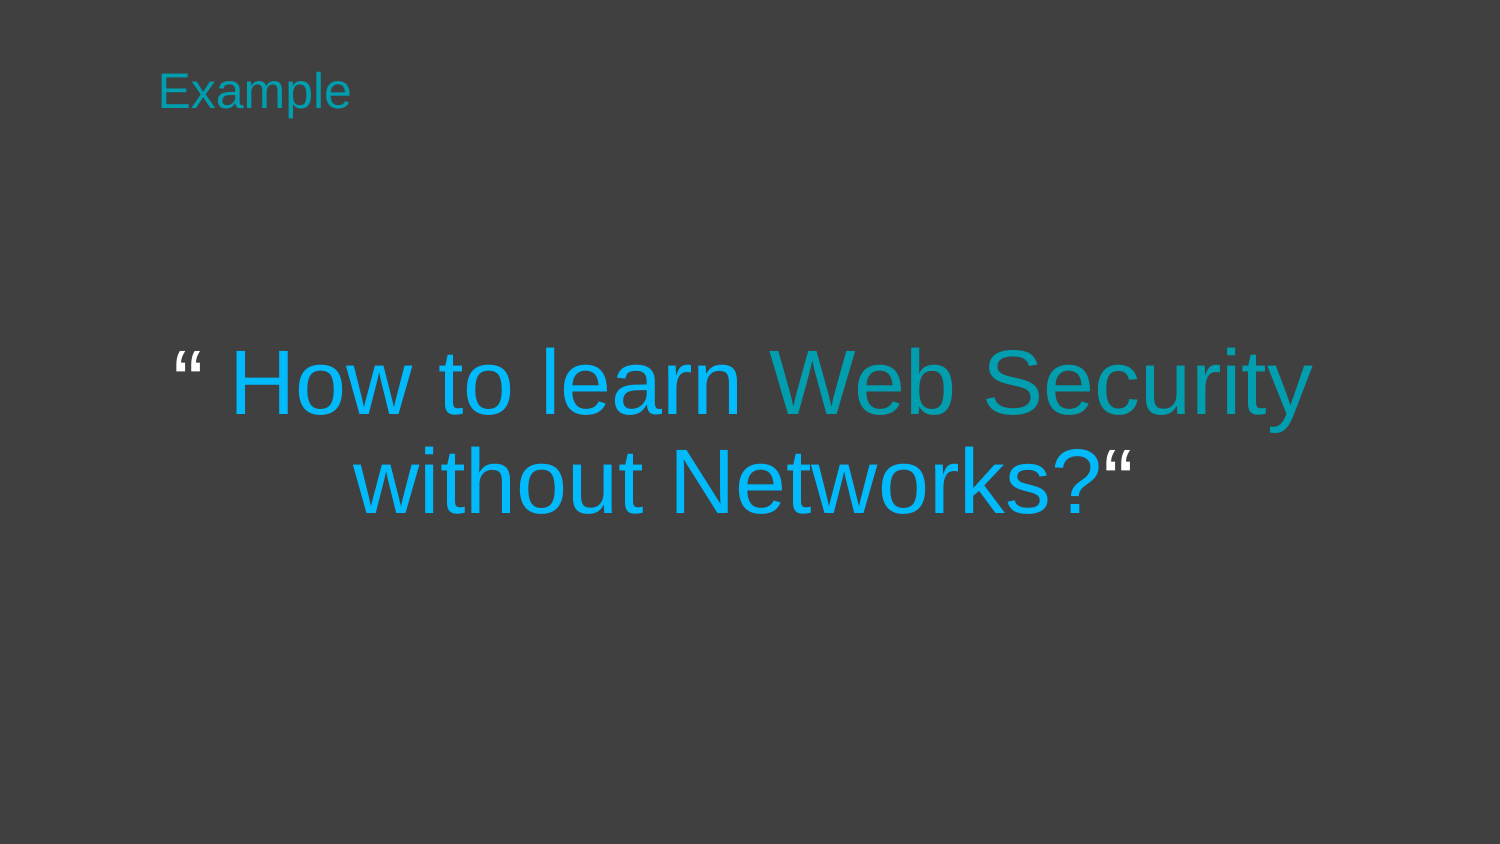

Example
“ How to learn Web Security without Networks?“